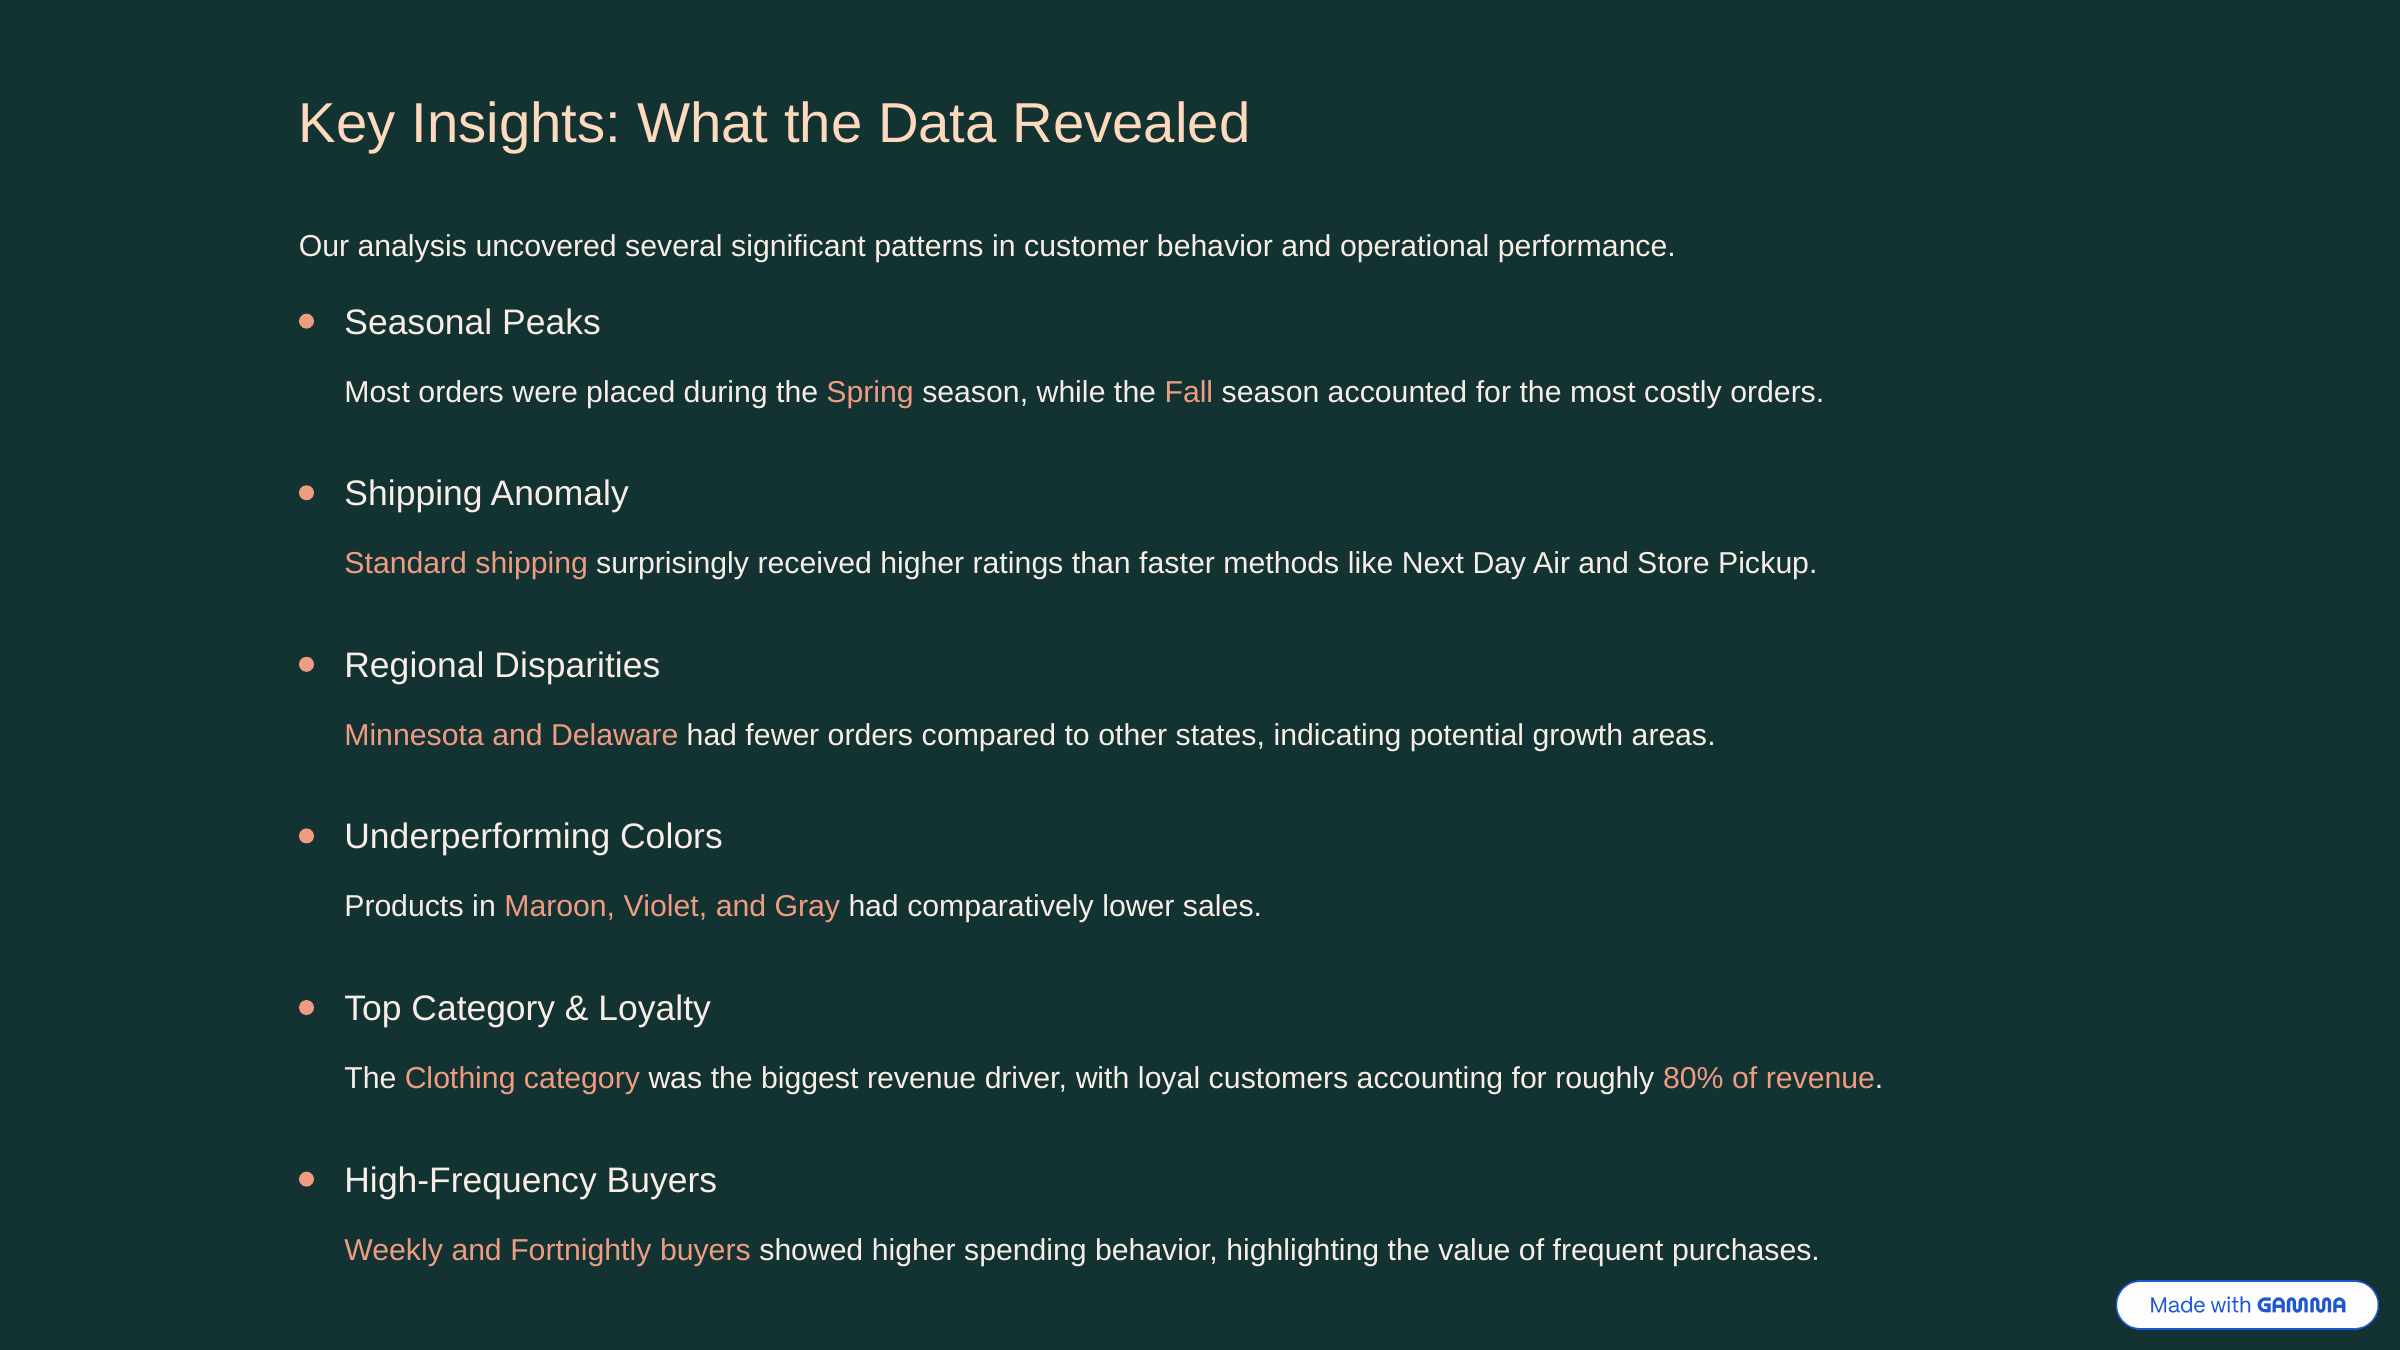

Key Insights: What the Data Revealed
Our analysis uncovered several significant patterns in customer behavior and operational performance.
Seasonal Peaks

Most orders were placed during the Spring season, while the Fall season accounted for the most costly orders.
Shipping Anomaly

Standard shipping surprisingly received higher ratings than faster methods like Next Day Air and Store Pickup.
Regional Disparities

Minnesota and Delaware had fewer orders compared to other states, indicating potential growth areas.
Underperforming Colors

Products in Maroon, Violet, and Gray had comparatively lower sales.
Top Category & Loyalty

The Clothing category was the biggest revenue driver, with loyal customers accounting for roughly 80% of revenue.
High-Frequency Buyers

Weekly and Fortnightly buyers showed higher spending behavior, highlighting the value of frequent purchases.